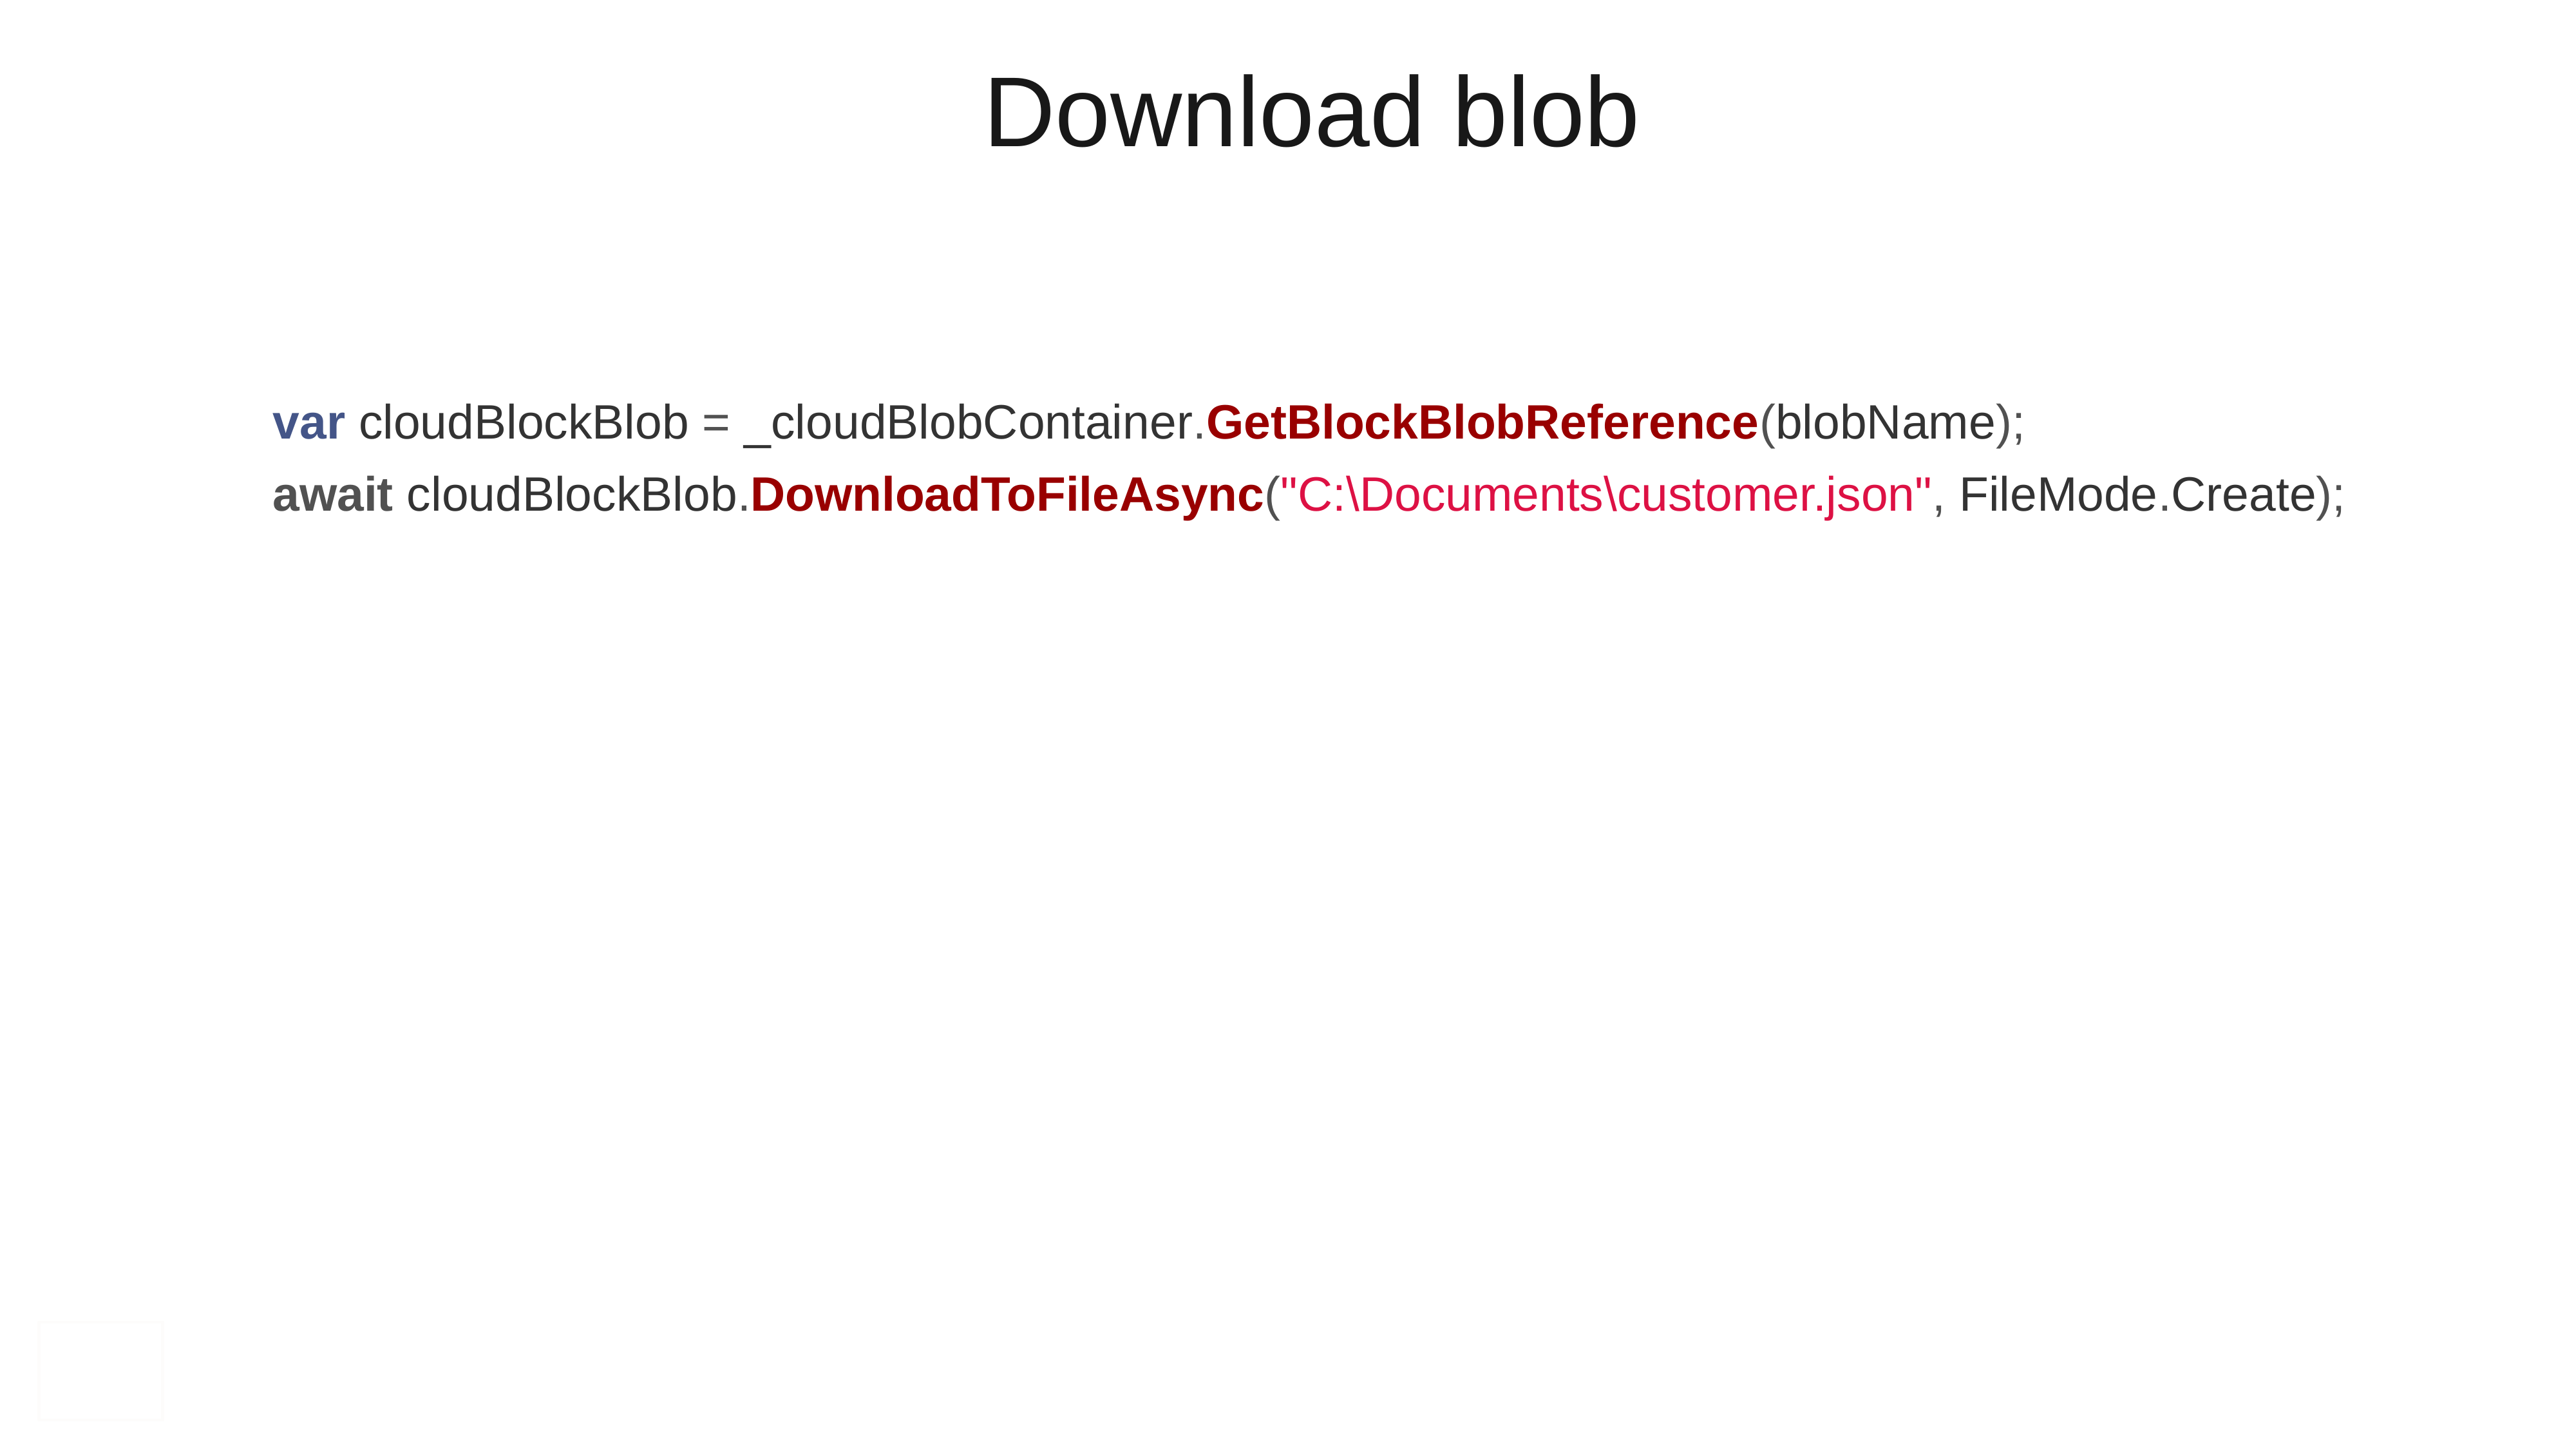

# Download blob
var cloudBlockBlob = _cloudBlobContainer.GetBlockBlobReference(blobName);
await cloudBlockBlob.DownloadToFileAsync("C:\Documents\customer.json", FileMode.Create);